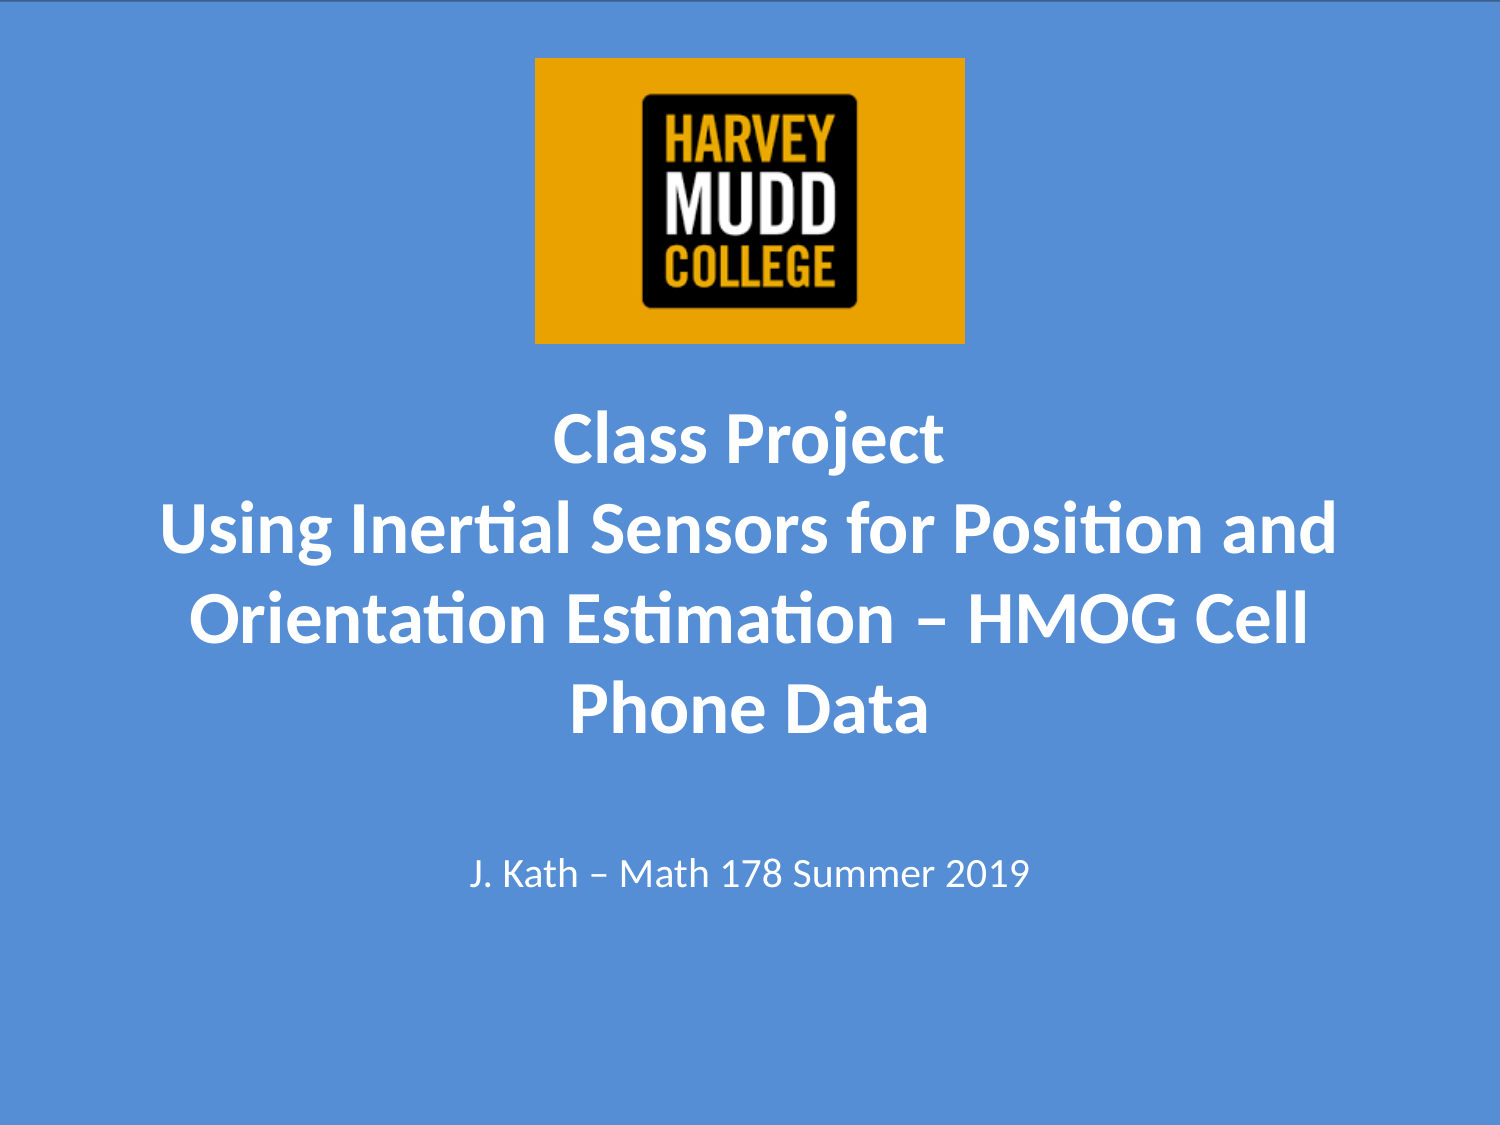

# Class Project Using Inertial Sensors for Position and Orientation Estimation – HMOG Cell Phone Data

J. Kath – Math 178 Summer 2019